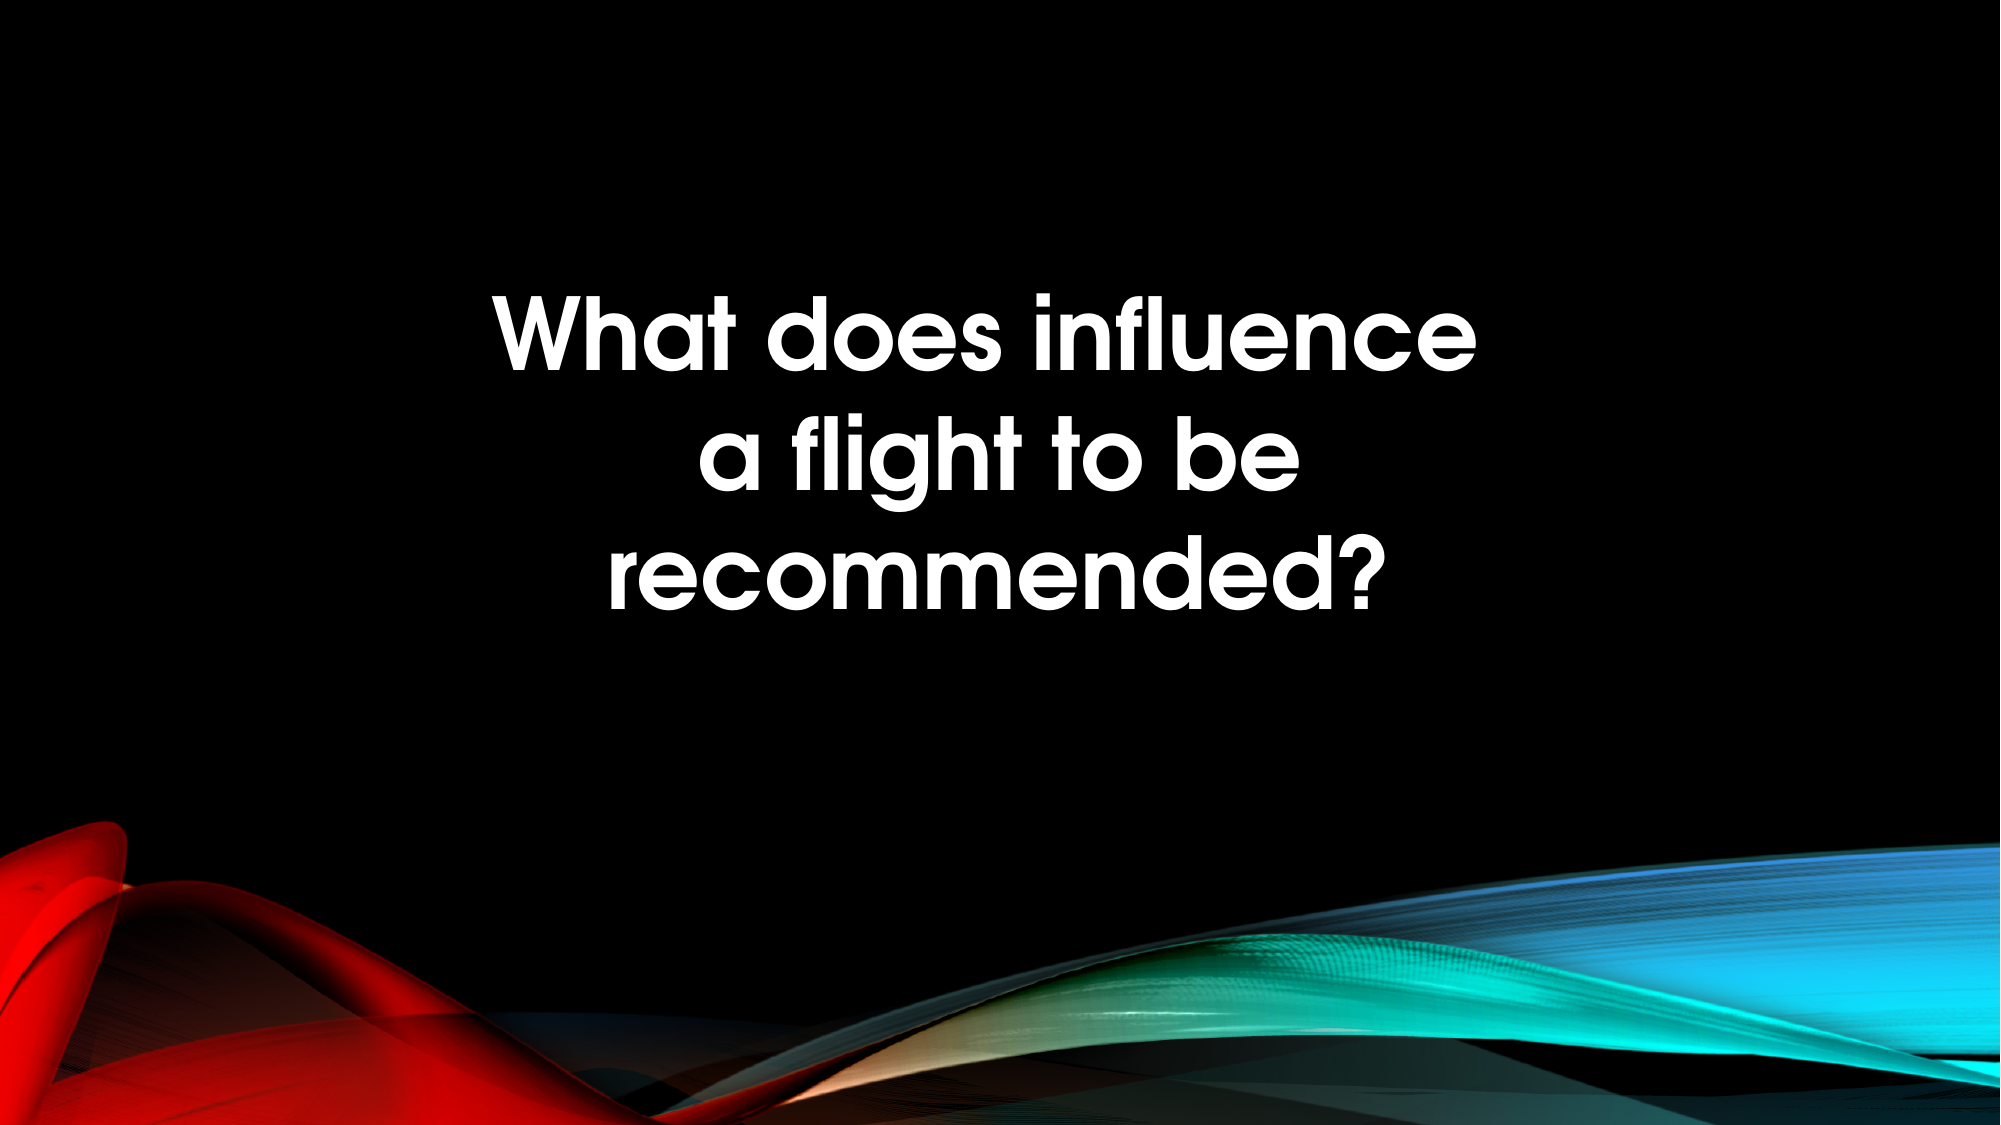

What does influence
a flight to be recommended?